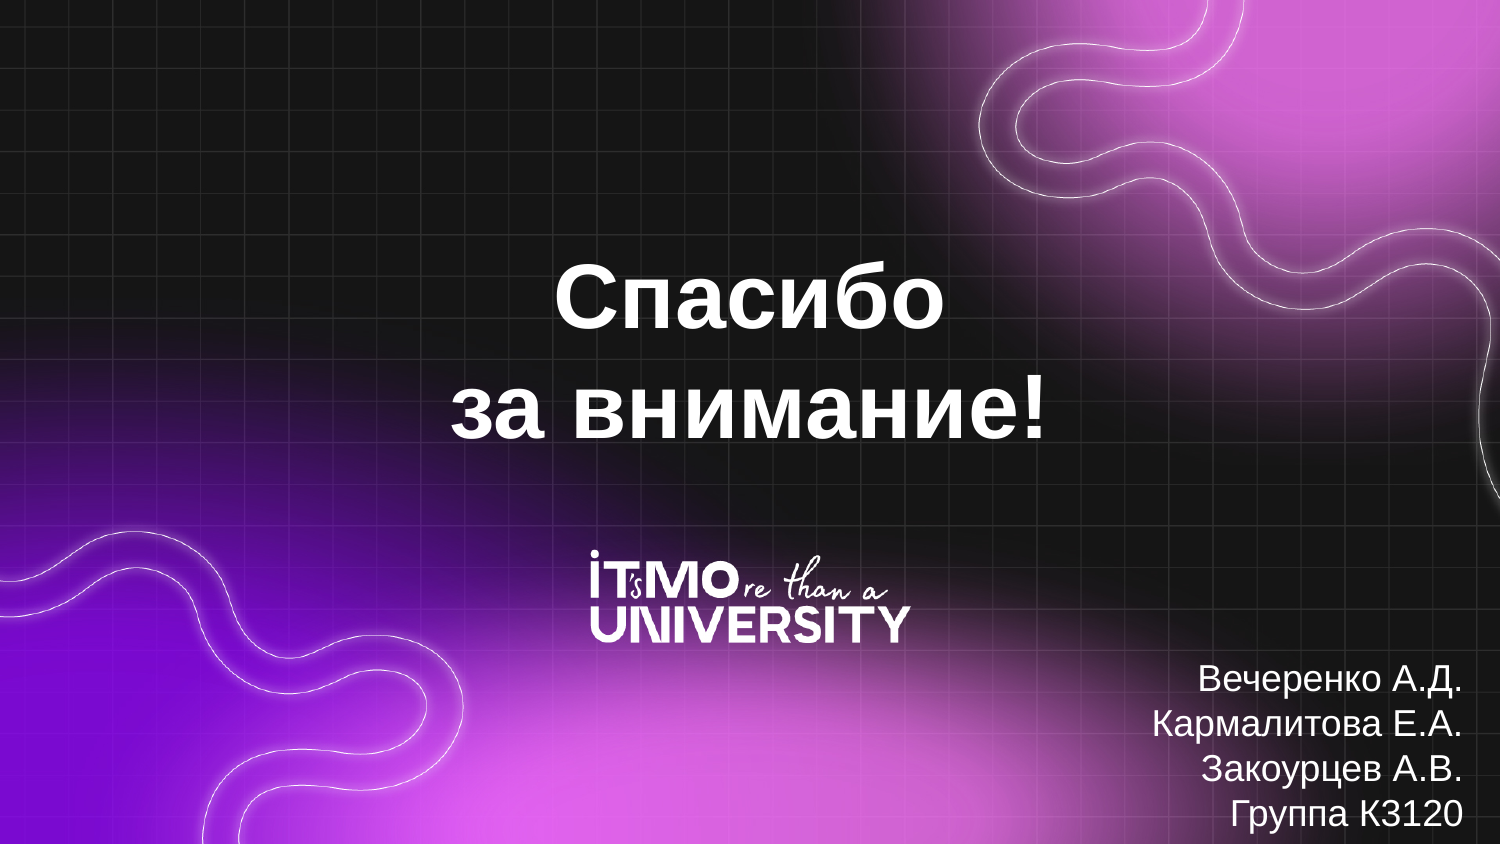

# Спасибо за внимание!
Вечеренко А.Д.
Кармалитова Е.А.
Закоурцев А.В.
Группа К3120